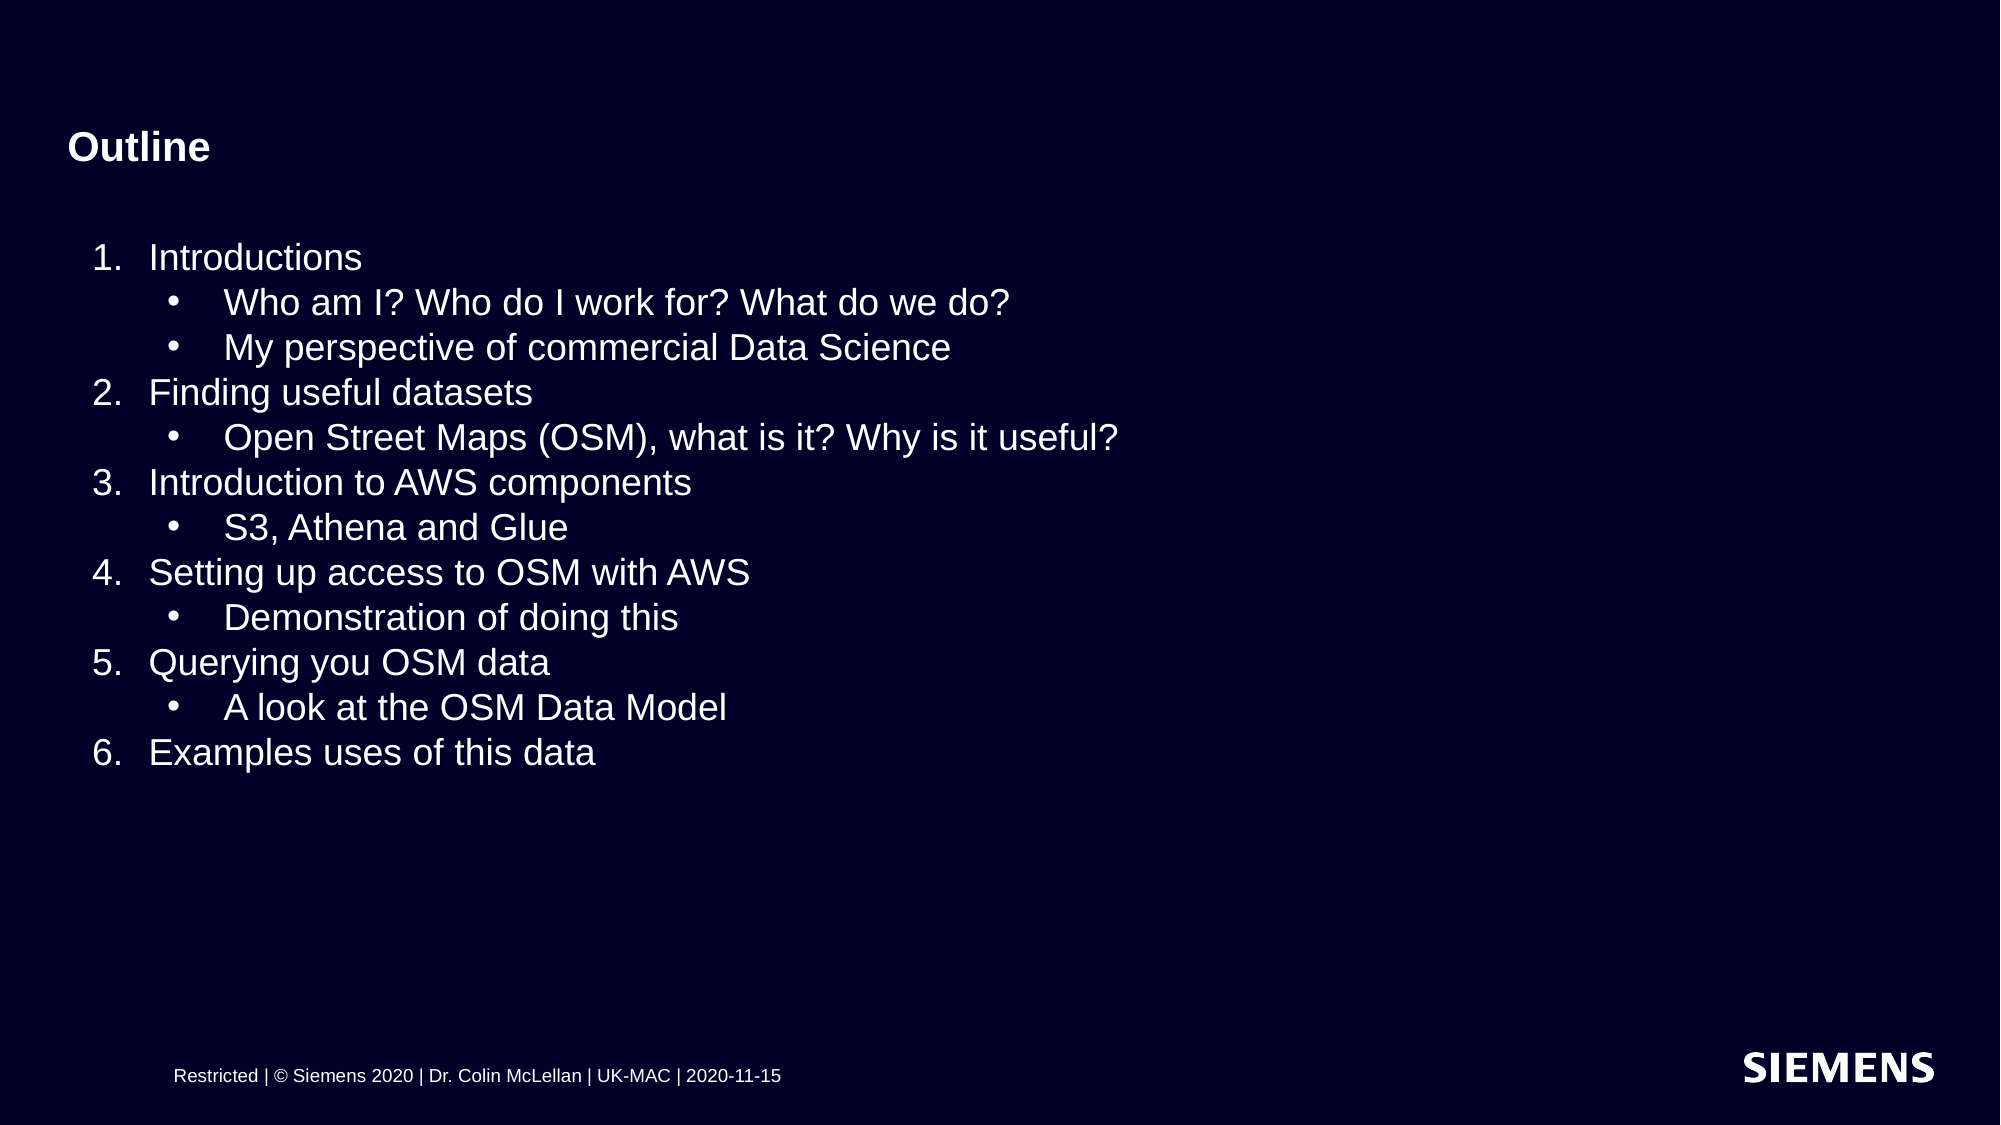

# Outline
Introductions
Who am I? Who do I work for? What do we do?
My perspective of commercial Data Science
Finding useful datasets
Open Street Maps (OSM), what is it? Why is it useful?
Introduction to AWS components
S3, Athena and Glue
Setting up access to OSM with AWS
Demonstration of doing this
Querying you OSM data
A look at the OSM Data Model
Examples uses of this data
Restricted | © Siemens 2020 | Dr. Colin McLellan | UK-MAC | 2020-11-15